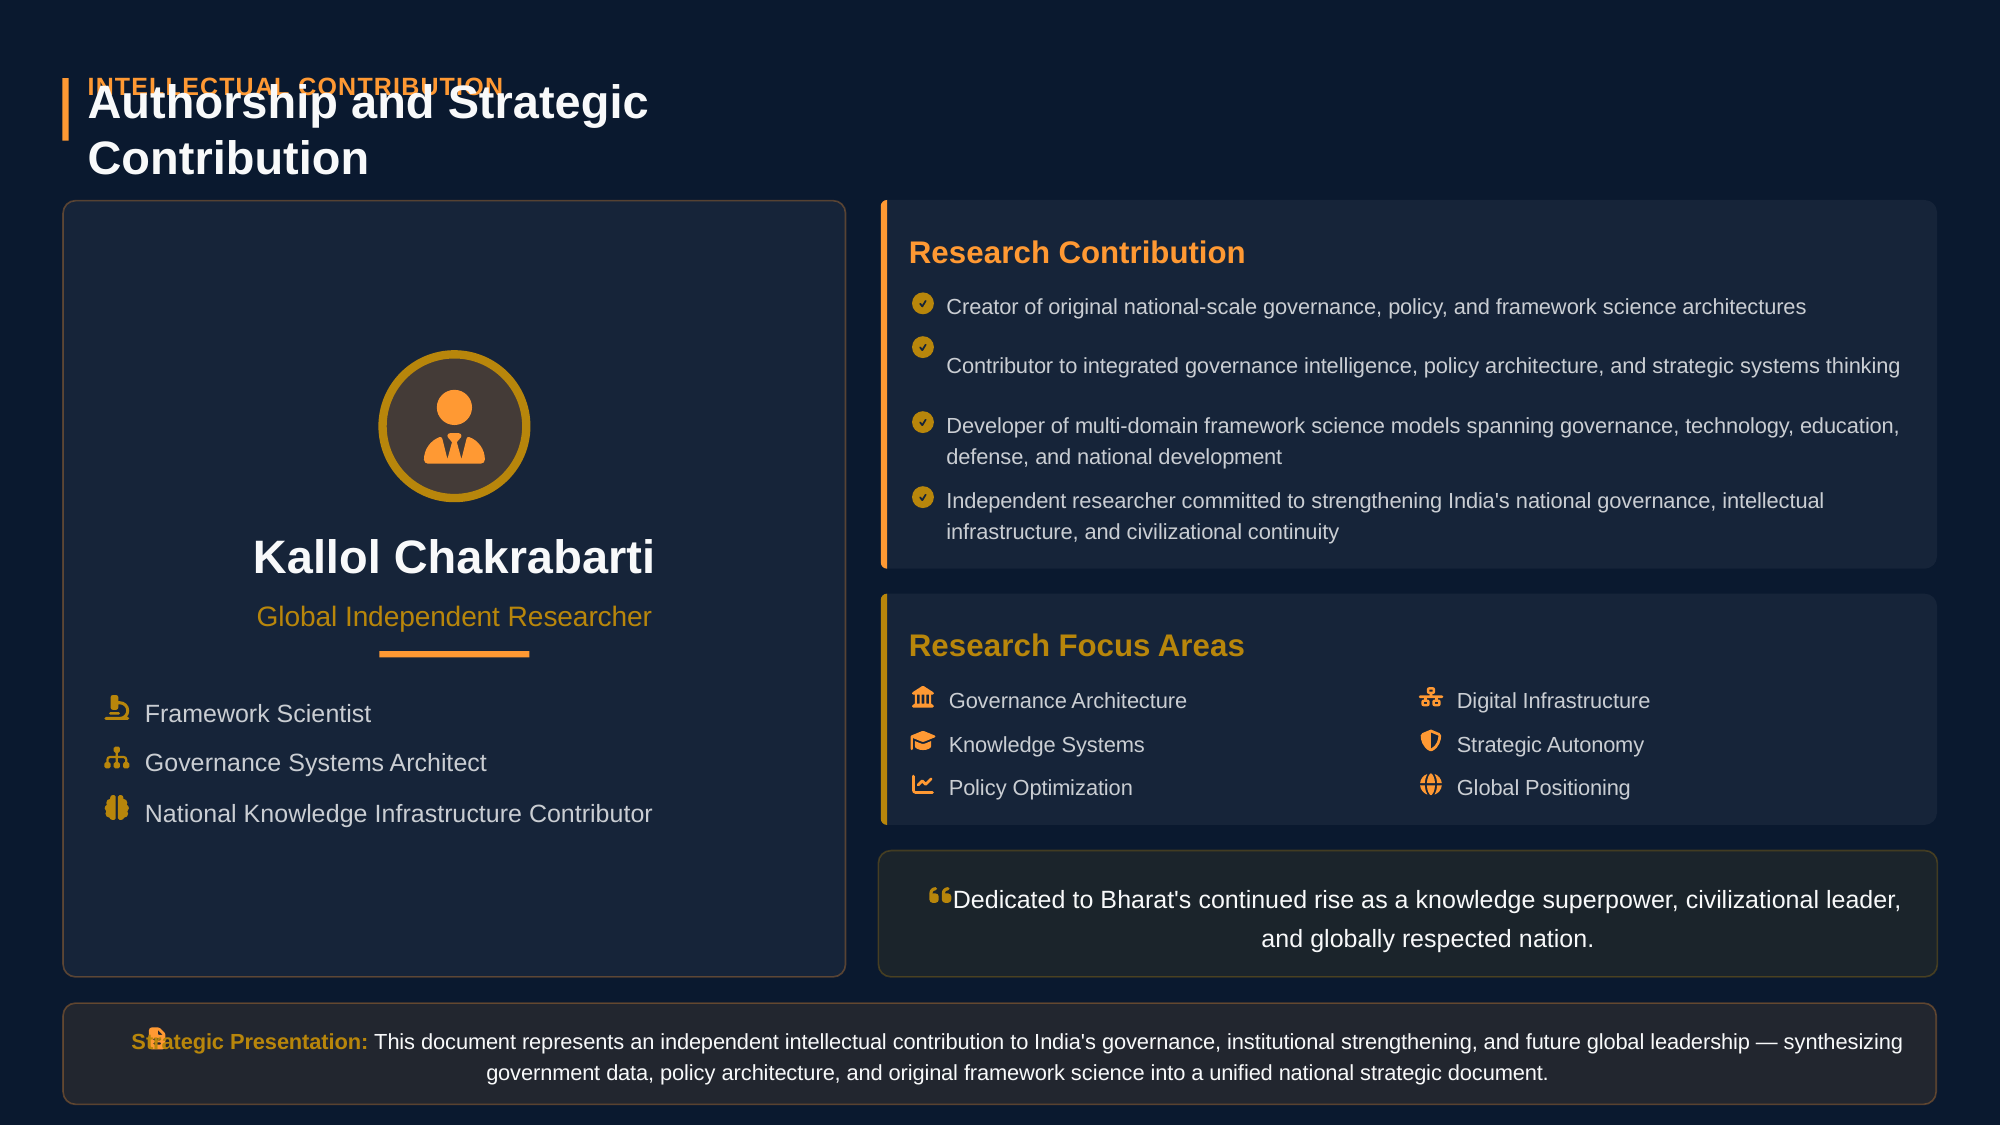

INTELLECTUAL CONTRIBUTION

Authorship and Strategic Contribution

Research Contribution
Creator of original national-scale governance, policy, and framework science architectures

Contributor to integrated governance intelligence, policy architecture, and strategic systems thinking

Developer of multi-domain framework science models spanning governance, technology, education, defense, and national development

Independent researcher committed to strengthening India's national governance, intellectual infrastructure, and civilizational continuity

Kallol Chakrabarti
Global Independent Researcher

Research Focus Areas

Governance Architecture
Digital Infrastructure

Framework Scientist

Knowledge Systems
Strategic Autonomy

Governance Systems Architect

Policy Optimization
Global Positioning

National Knowledge Infrastructure Contributor

Dedicated to Bharat's continued rise as a knowledge superpower, civilizational leader, and globally respected nation.

Strategic Presentation: This document represents an independent intellectual contribution to India's governance, institutional strengthening, and future global leadership — synthesizing government data, policy architecture, and original framework science into a unified national strategic document.